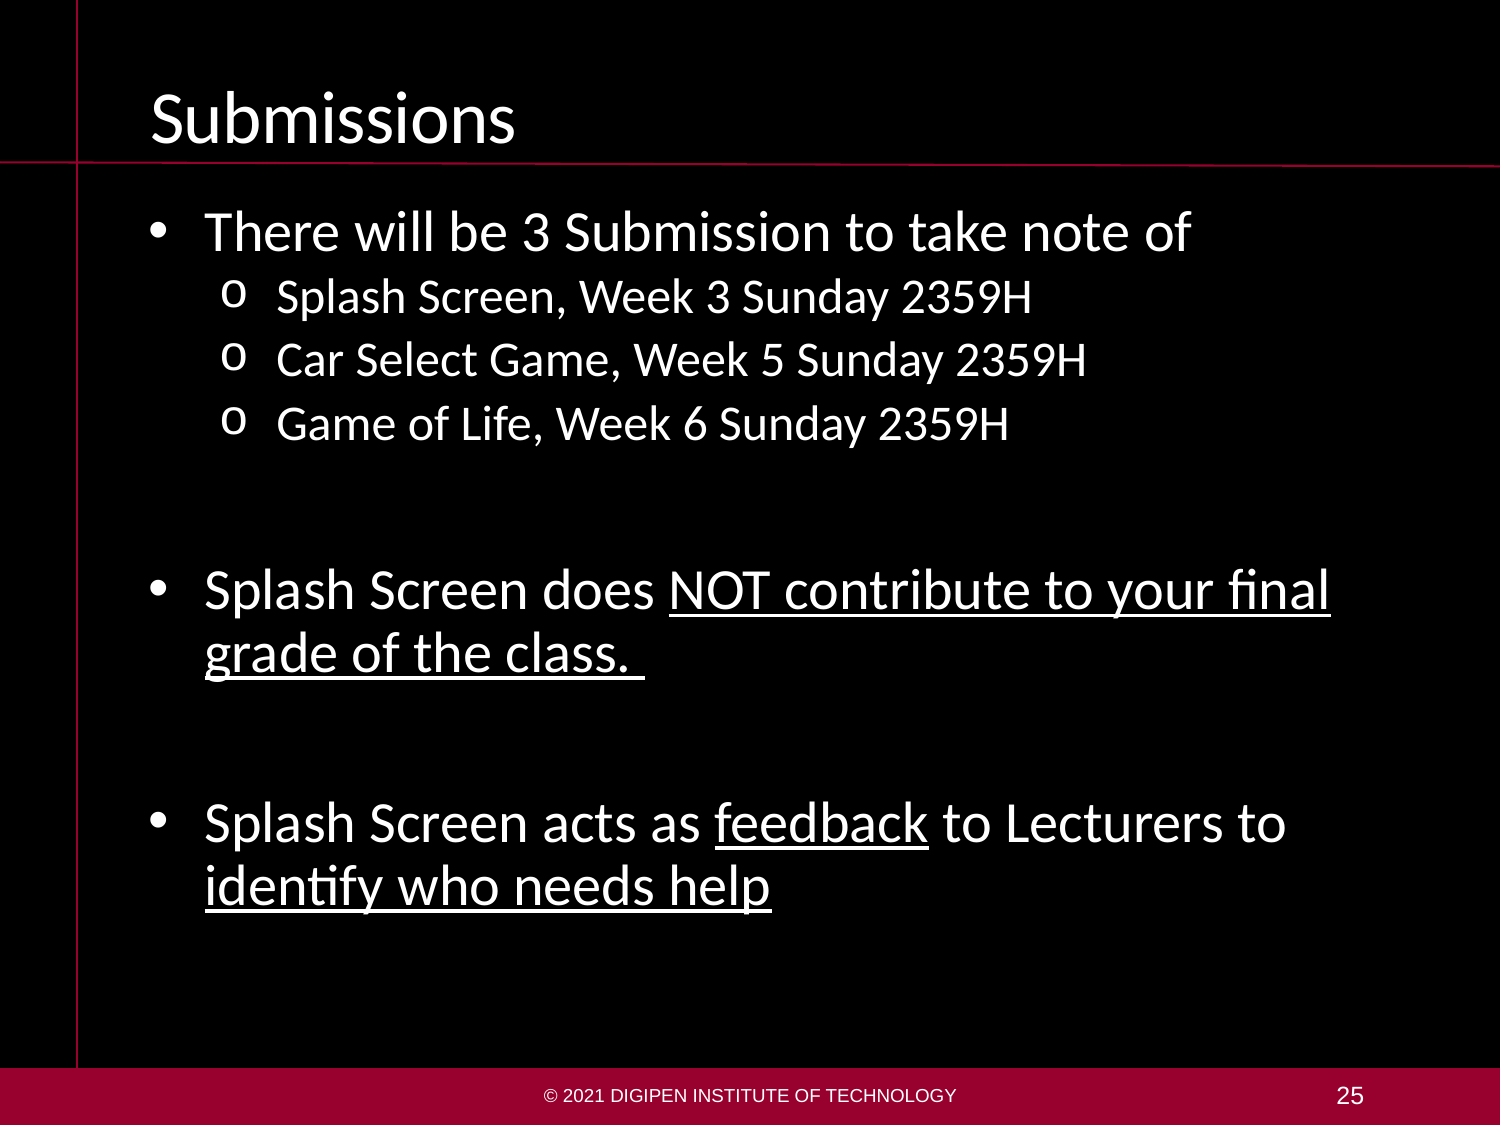

# Submissions
There will be 3 Submission to take note of
Splash Screen, Week 3 Sunday 2359H
Car Select Game, Week 5 Sunday 2359H
Game of Life, Week 6 Sunday 2359H

Splash Screen does NOT contribute to your final grade of the class.

Splash Screen acts as feedback to Lecturers to identify who needs help
© 2021 DigiPen Institute of Technology
25